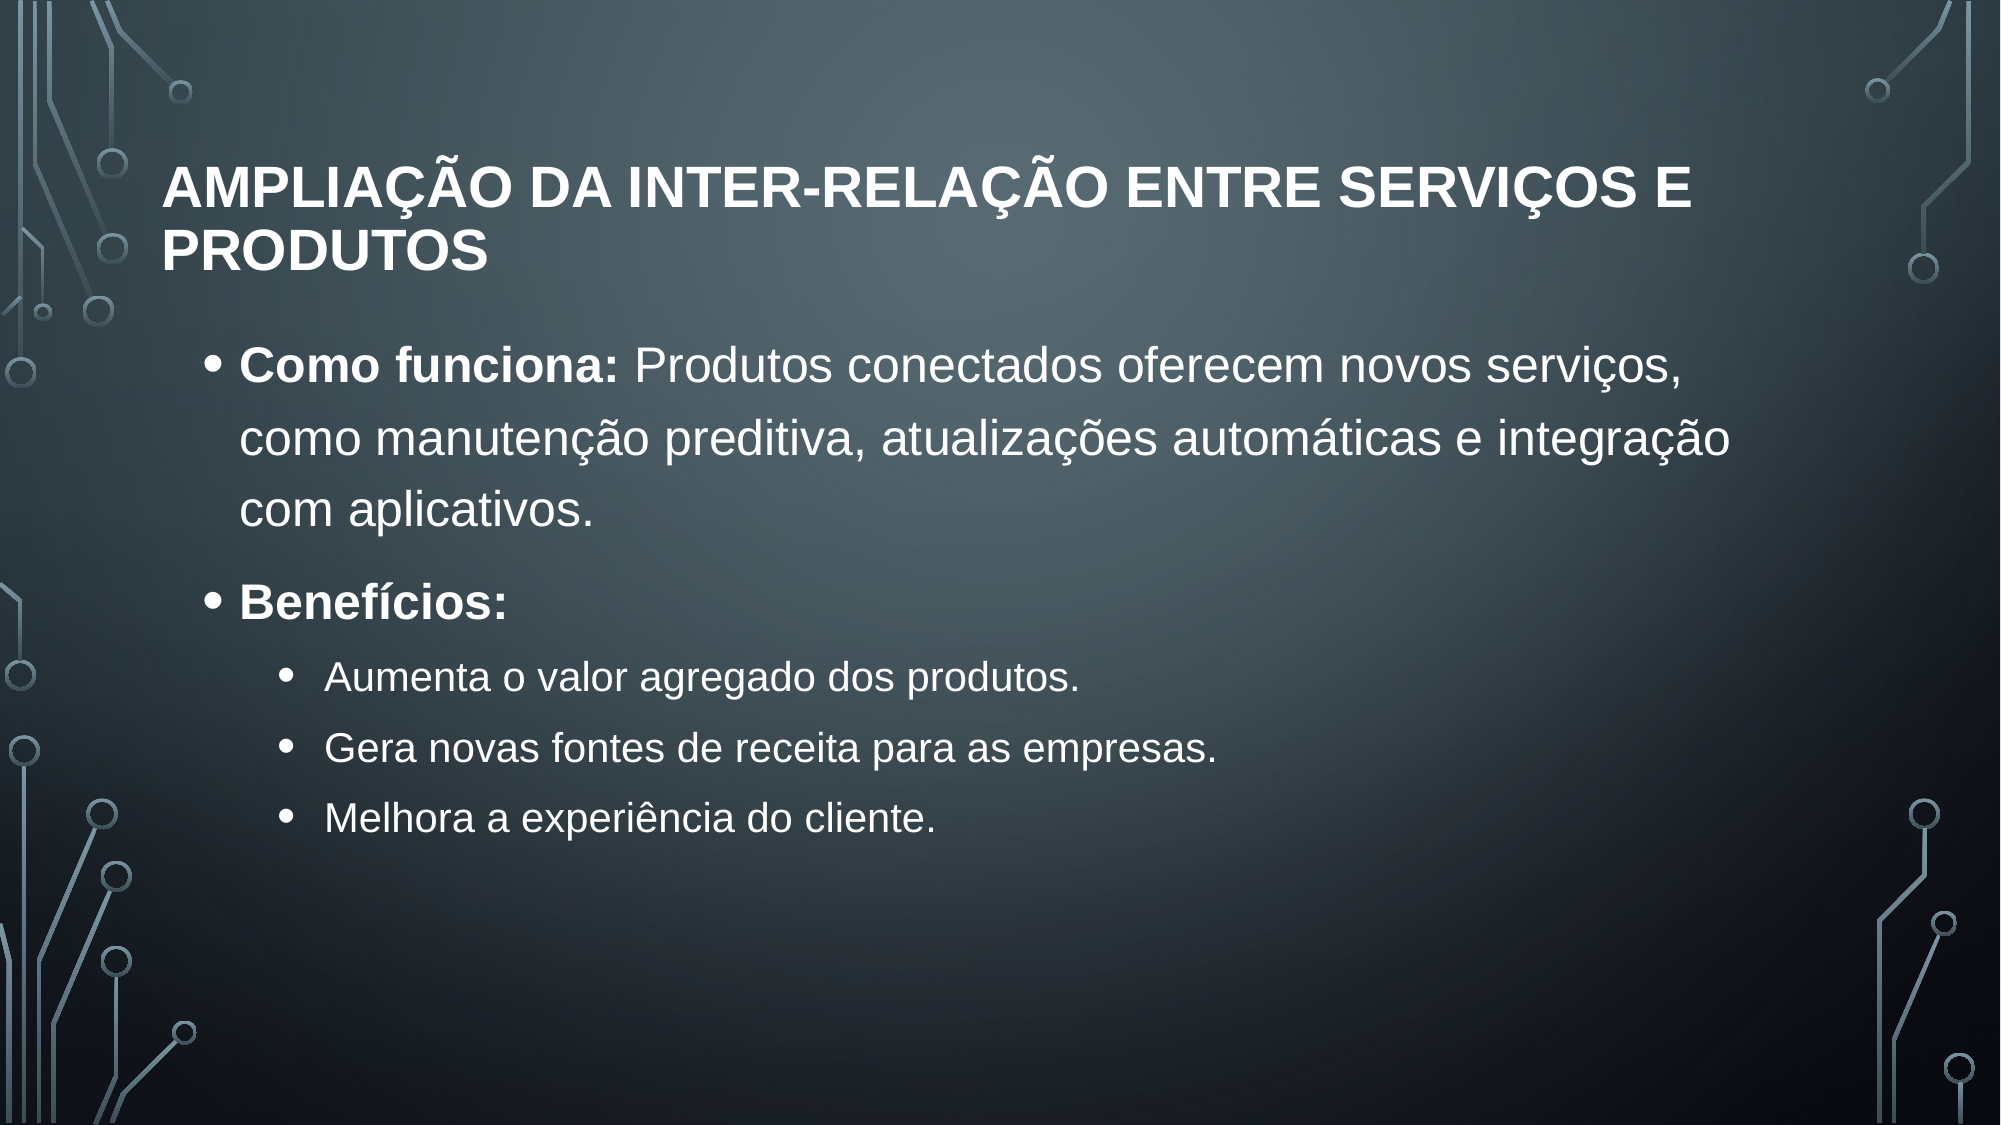

# Ampliação da Inter-relação entre Serviços e Produtos
Como funciona: Produtos conectados oferecem novos serviços, como manutenção preditiva, atualizações automáticas e integração com aplicativos.
Benefícios:
Aumenta o valor agregado dos produtos.
Gera novas fontes de receita para as empresas.
Melhora a experiência do cliente.